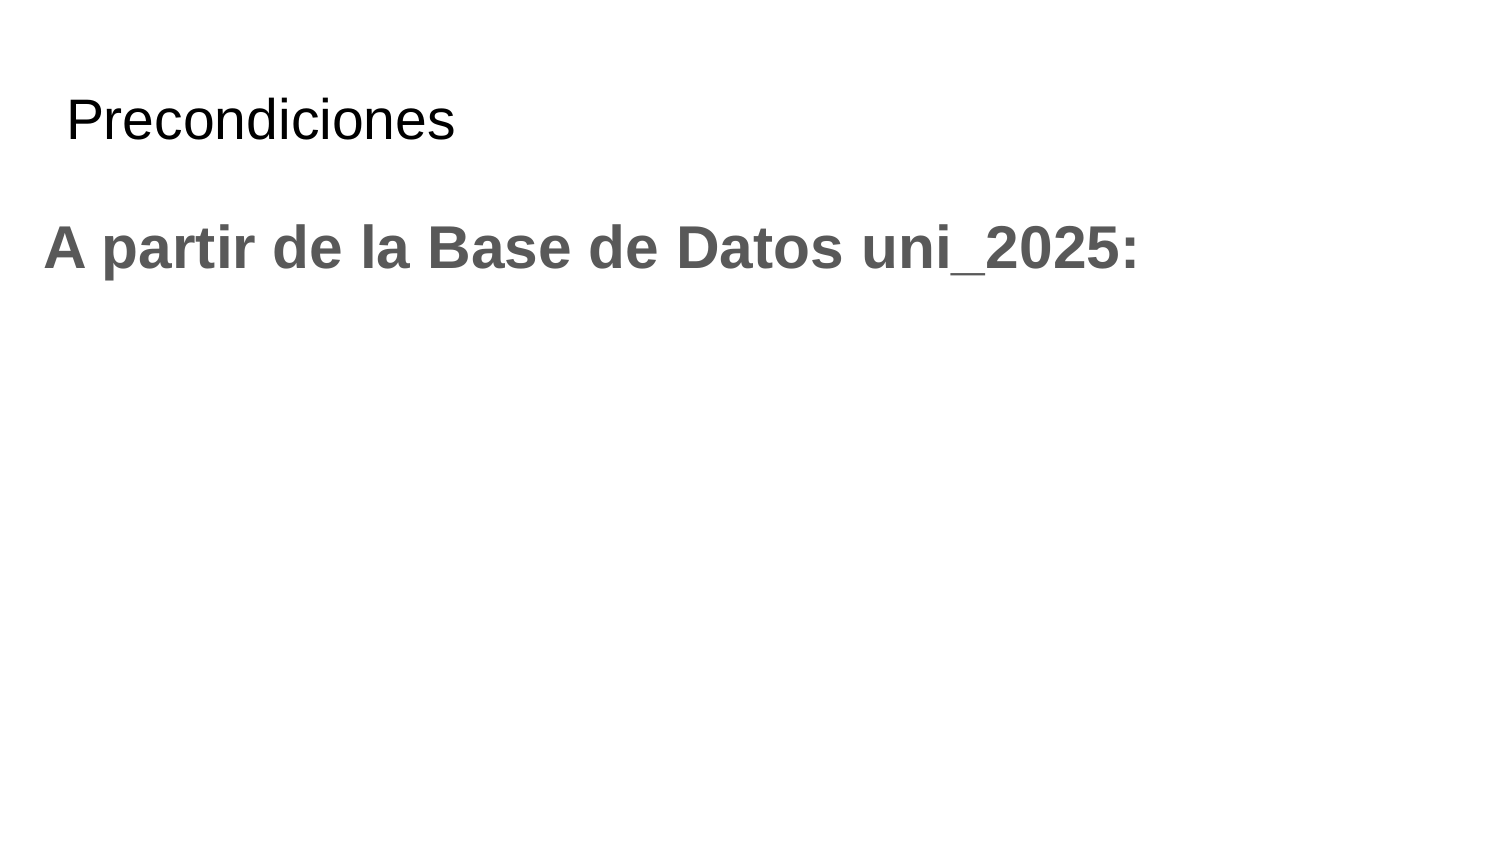

# Precondiciones
A partir de la Base de Datos uni_2025: